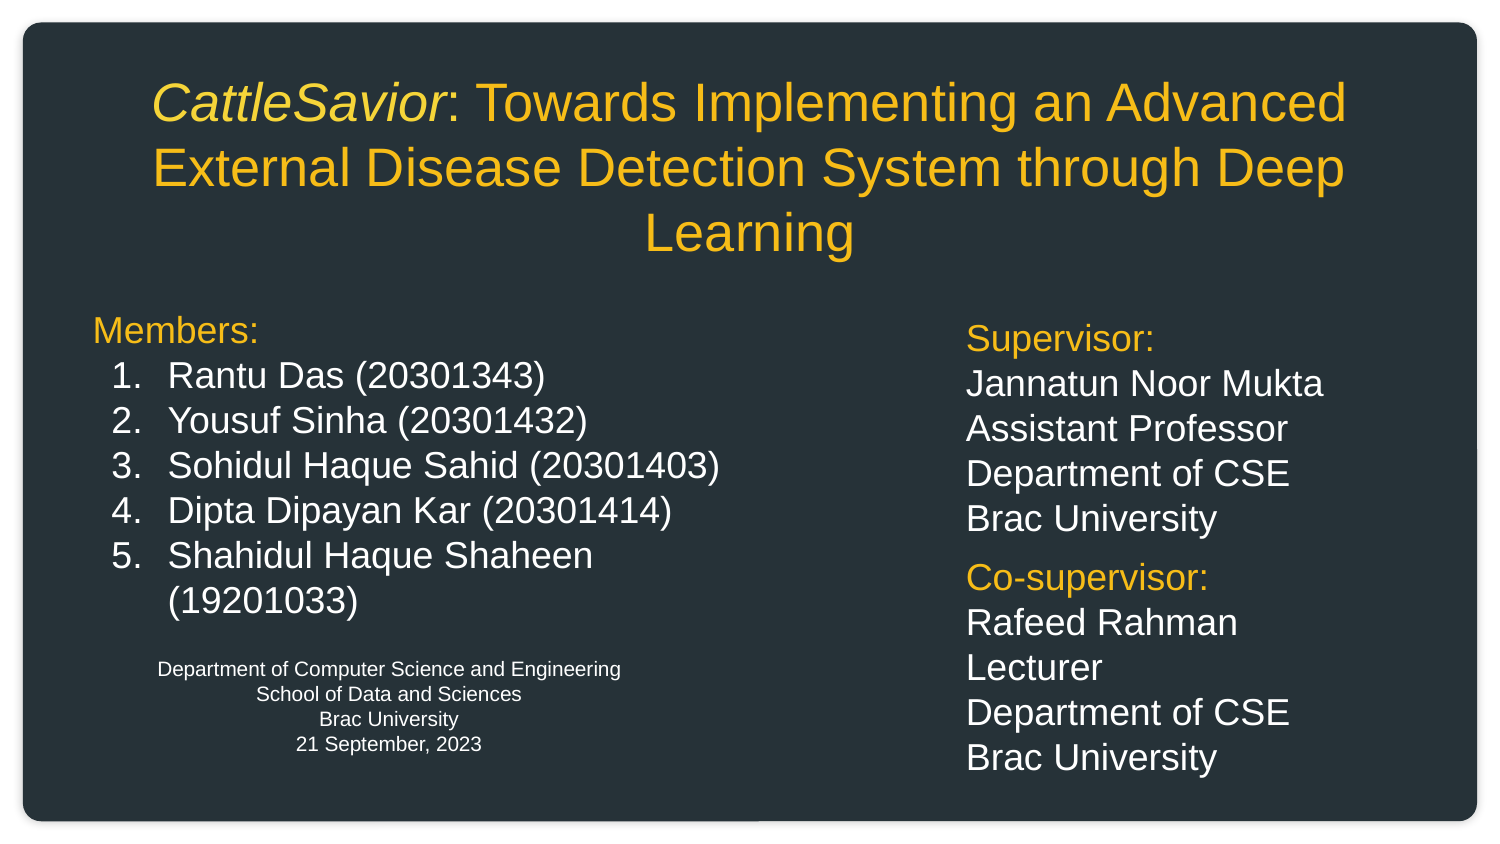

# CattleSavior: Towards Implementing an Advanced External Disease Detection System through Deep Learning

Members:
Rantu Das (20301343)
Yousuf Sinha (20301432)
Sohidul Haque Sahid (20301403)
Dipta Dipayan Kar (20301414)
Shahidul Haque Shaheen (19201033)

Supervisor:
Jannatun Noor Mukta
Assistant Professor
Department of CSE
Brac University

Co-supervisor:
Rafeed Rahman
Lecturer
Department of CSE
Brac University

Department of Computer Science and Engineering
School of Data and Sciences
Brac University
21 September, 2023